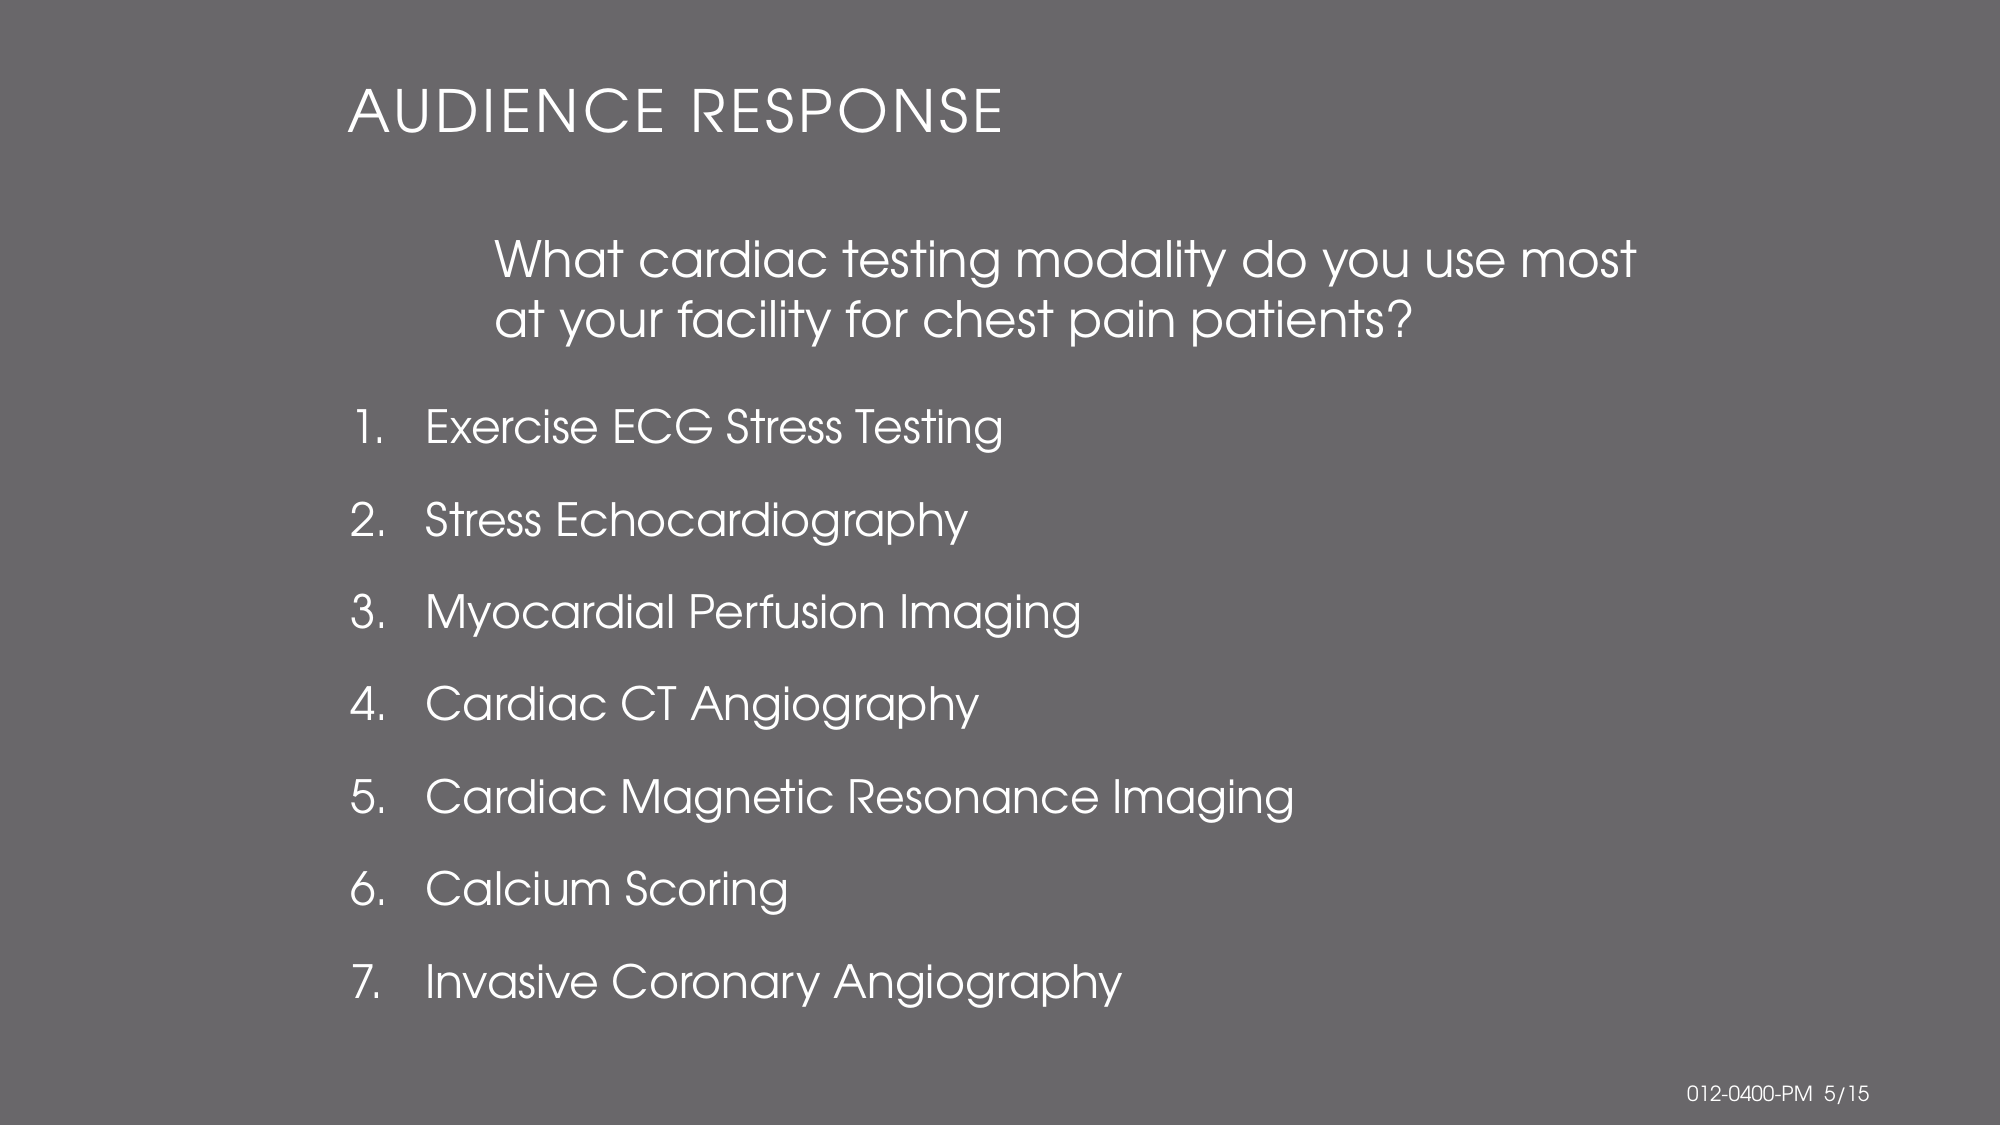

# Audience response
		What cardiac testing modality do you use most
		at your facility for chest pain patients?
Exercise ECG Stress Testing
Stress Echocardiography
Myocardial Perfusion Imaging
Cardiac CT Angiography
Cardiac Magnetic Resonance Imaging
Calcium Scoring
Invasive Coronary Angiography